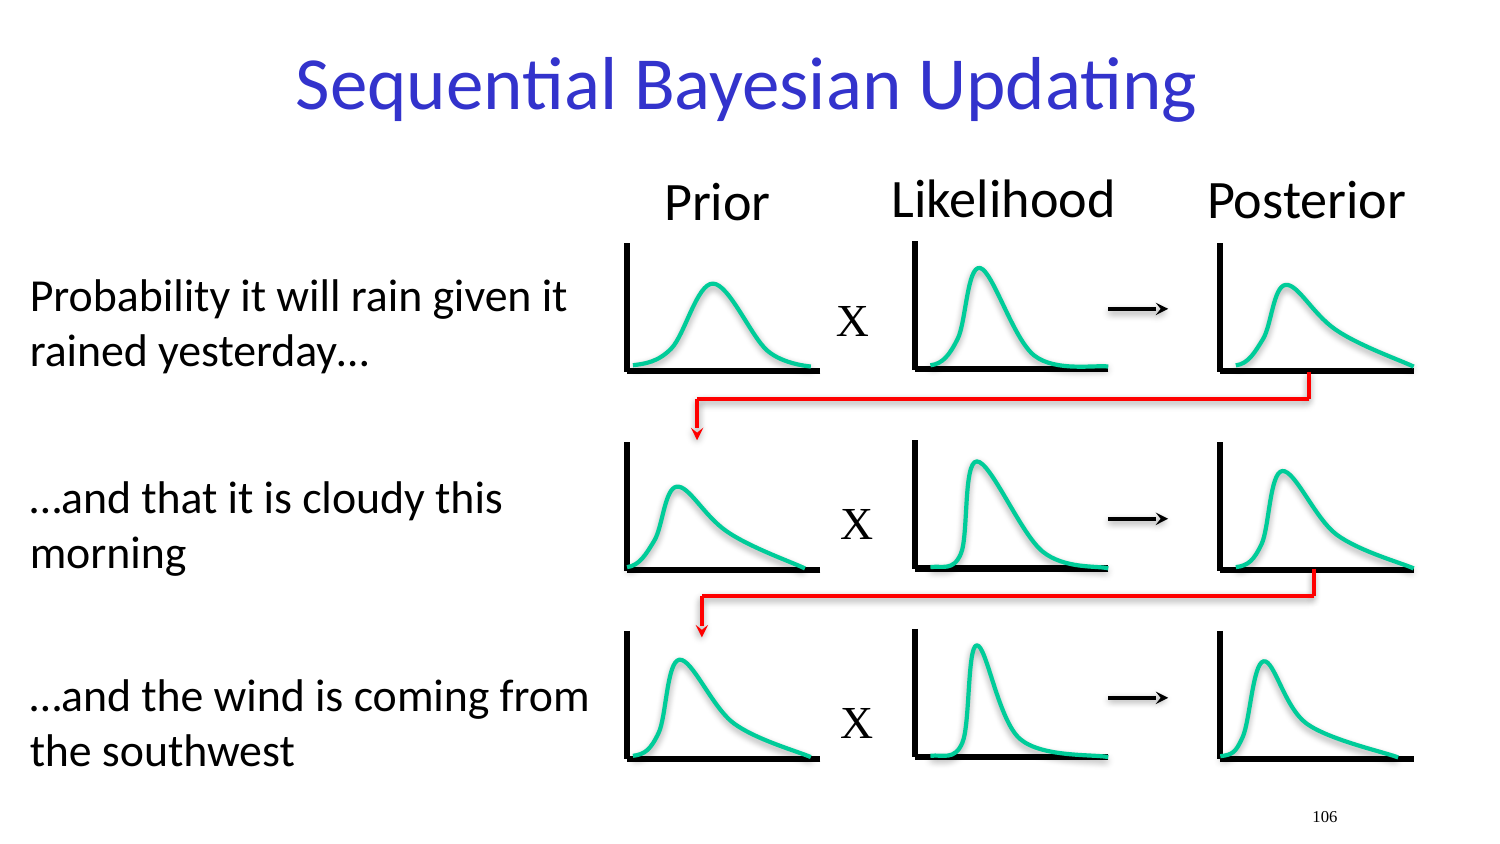

# Sequential Bayesian Updating
Likelihood
Posterior
Prior
Probability it will rain given it rained yesterday…

X

…and that it is cloudy this morning

X

…and the wind is coming from the southwest

X
106